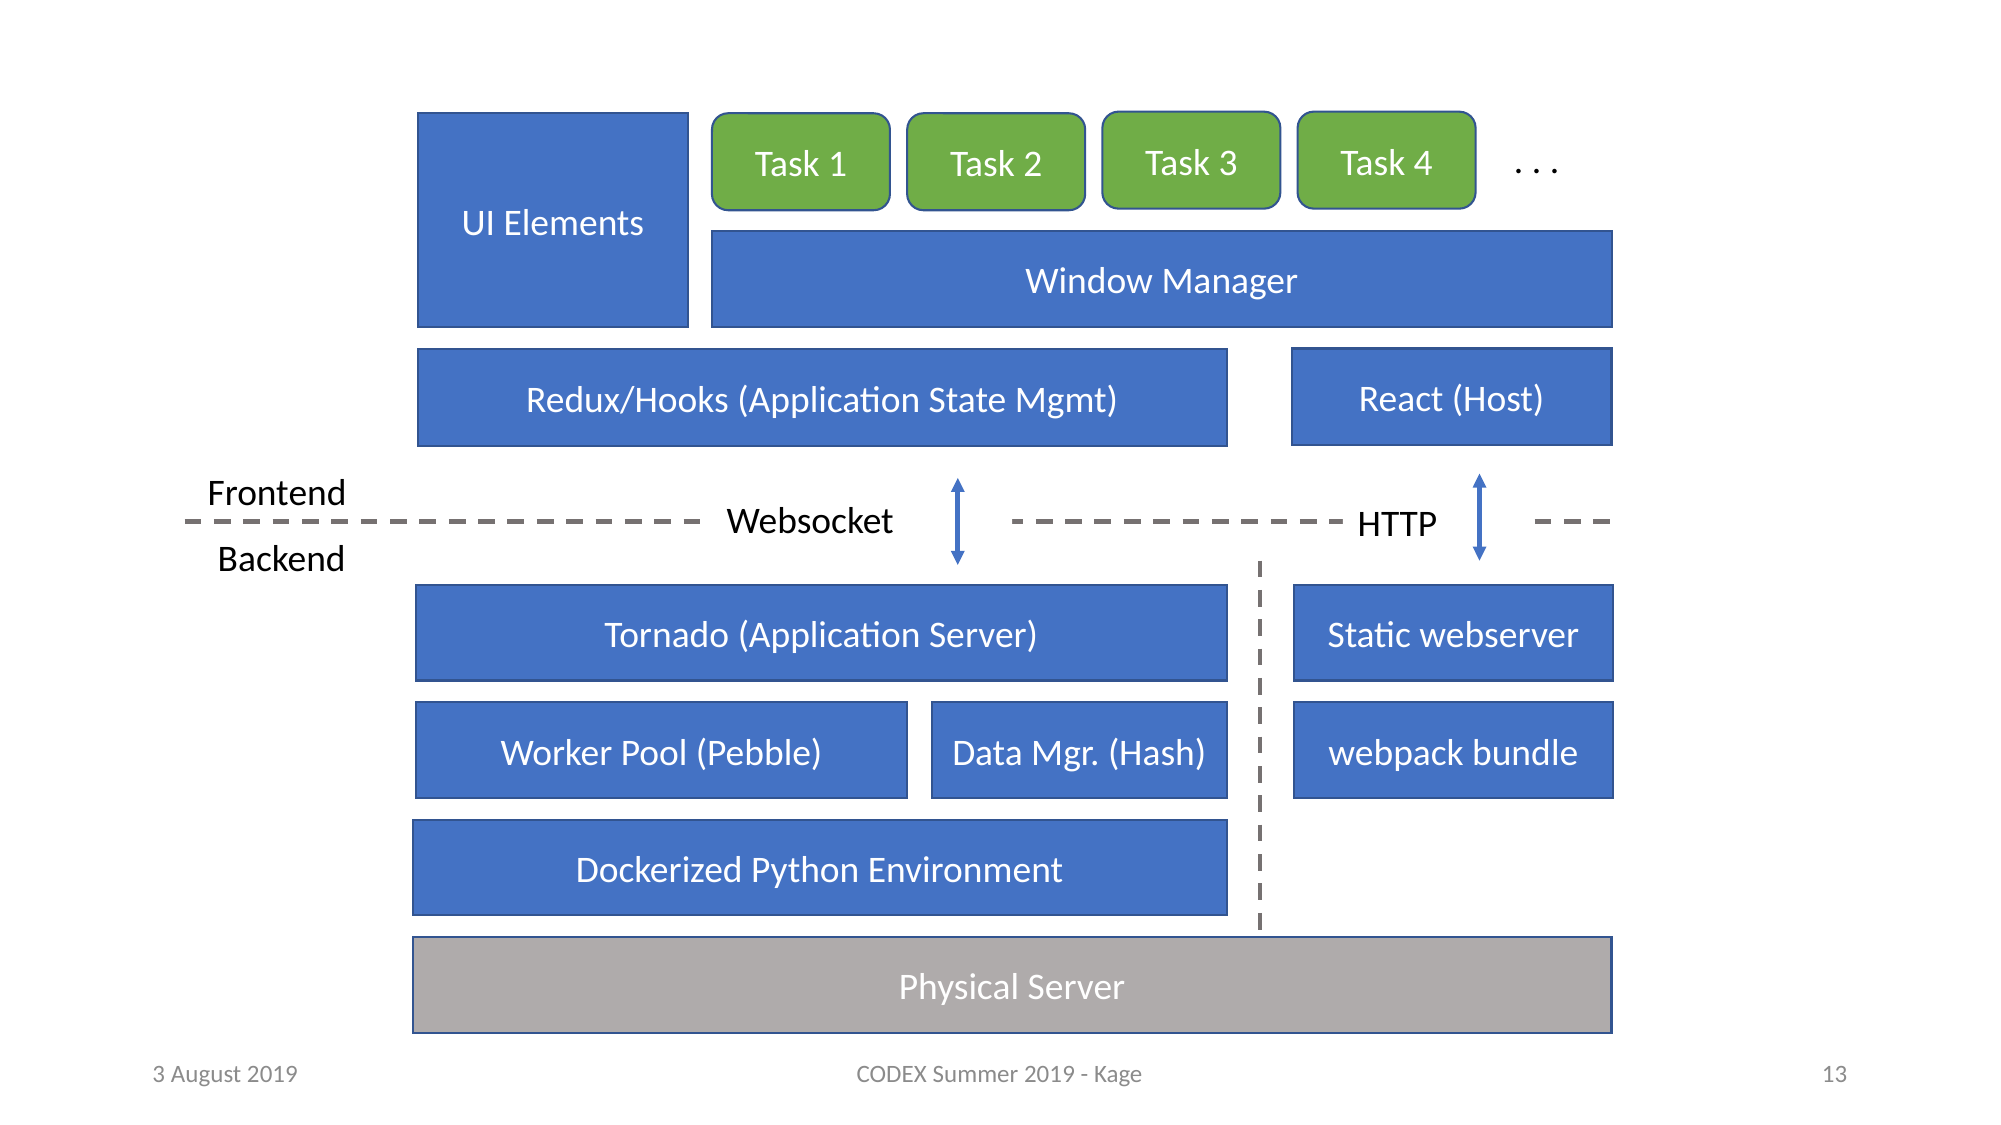

Task 3
Task 4
UI Elements
Task 1
Task 2
. . .
Window Manager
React (Host)
Redux/Hooks (Application State Mgmt)
Frontend
Websocket
HTTP
Backend
Tornado (Application Server)
Static webserver
Worker Pool (Pebble)
Data Mgr. (Hash)
webpack bundle
Dockerized Python Environment
Physical Server
3 August 2019
CODEX Summer 2019 - Kage
13